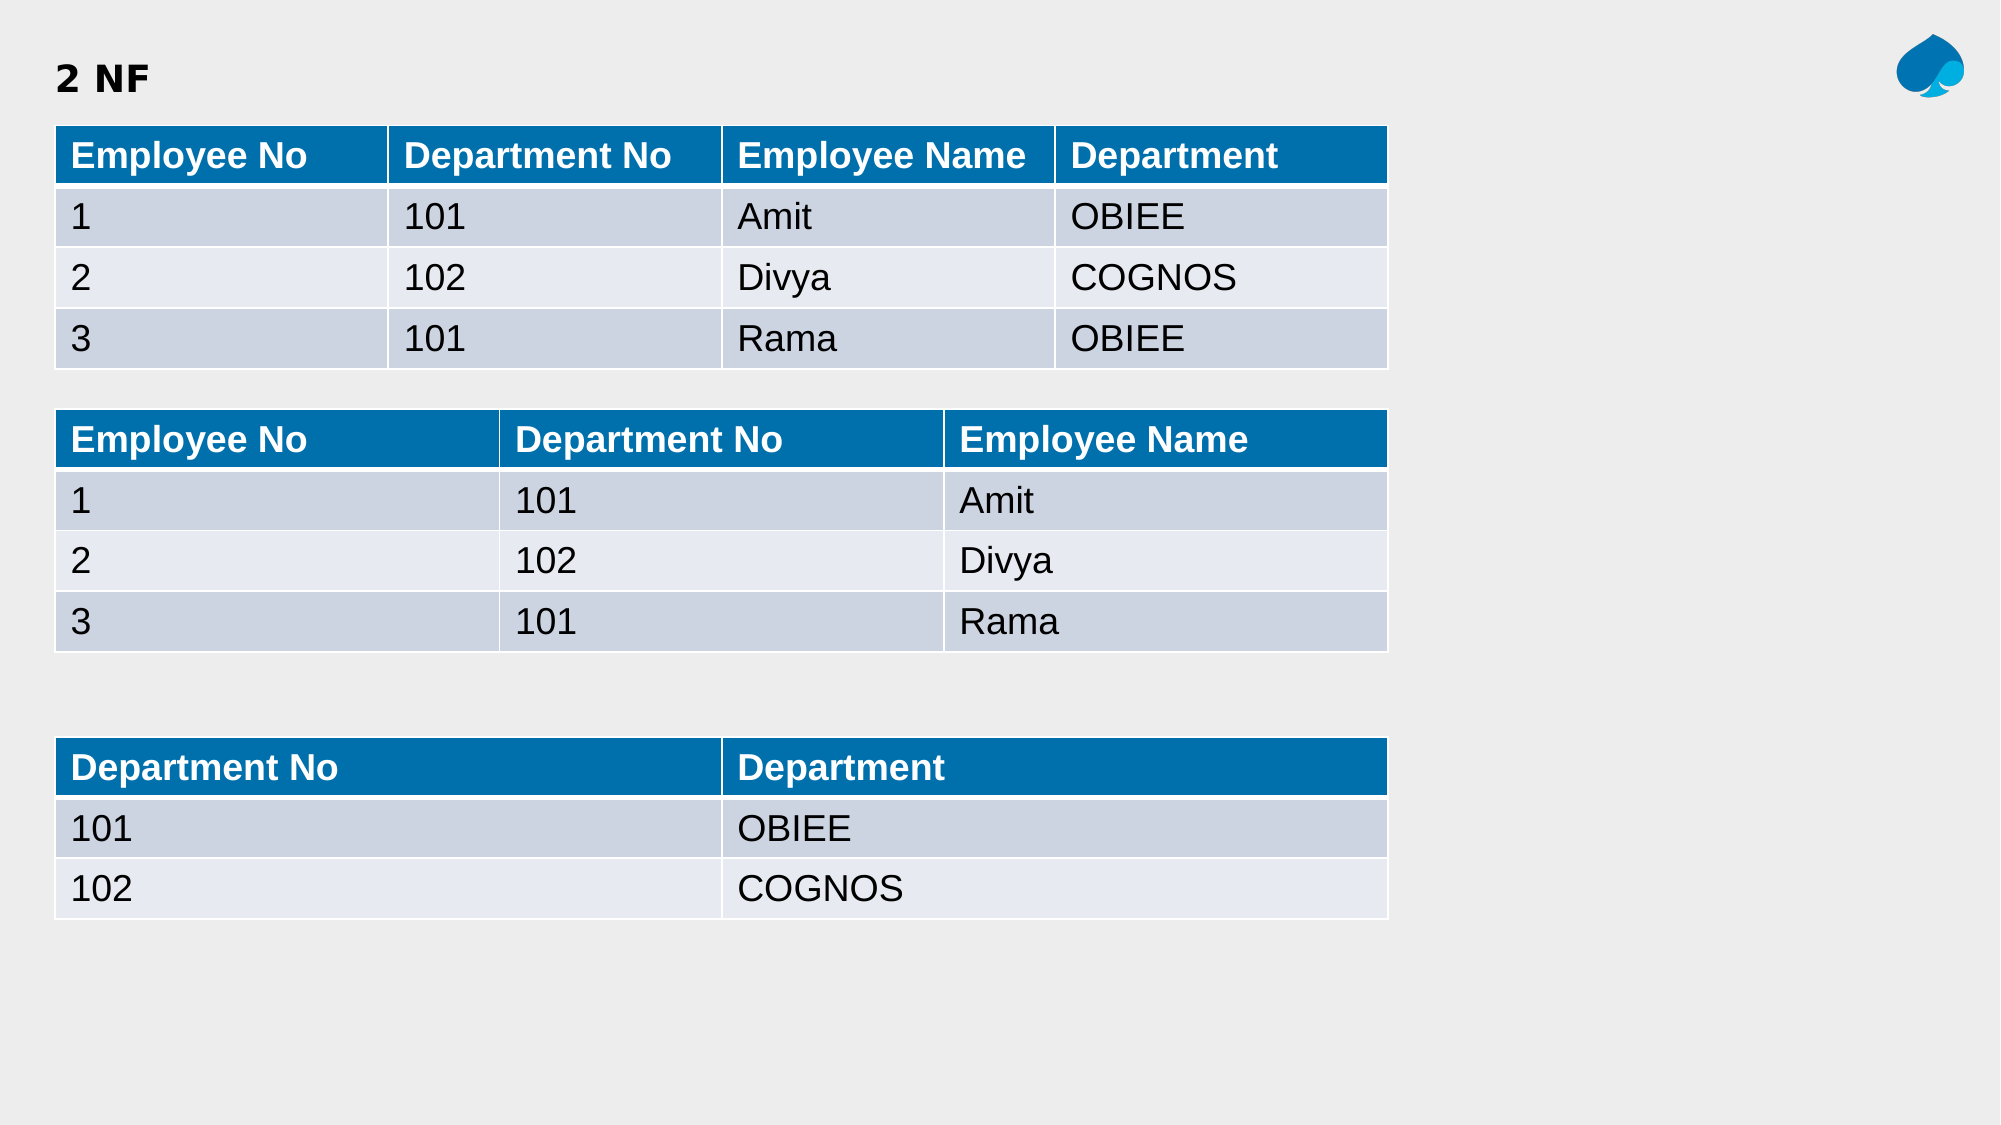

2 NF

| Employee No | Department No | Employee Name | Department |
| --- | --- | --- | --- |
| 1 | 101 | Amit | OBIEE |
| 2 | 102 | Divya | COGNOS |
| 3 | 101 | Rama | OBIEE |
| Employee No | Department No | Employee Name |
| --- | --- | --- |
| 1 | 101 | Amit |
| 2 | 102 | Divya |
| 3 | 101 | Rama |
| Department No | Department |
| --- | --- |
| 101 | OBIEE |
| 102 | COGNOS |